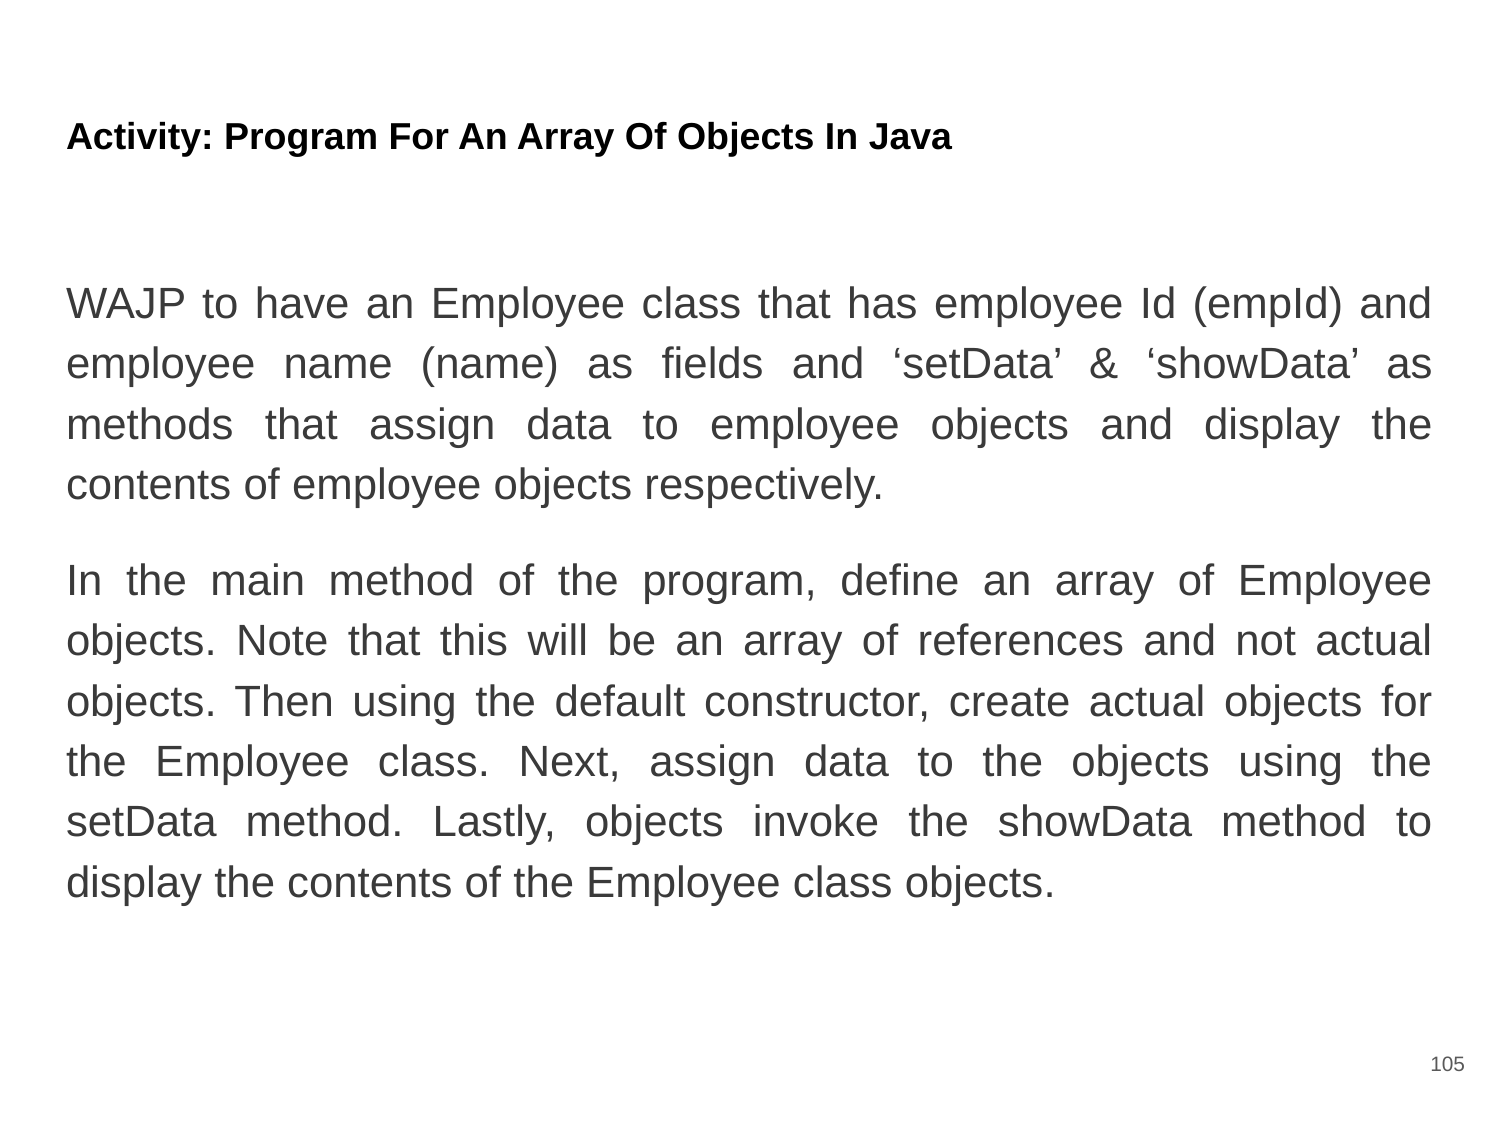

# Activity: Program For An Array Of Objects In Java
WAJP to have an Employee class that has employee Id (empId) and employee name (name) as fields and ‘setData’ & ‘showData’ as methods that assign data to employee objects and display the contents of employee objects respectively.
In the main method of the program, define an array of Employee objects. Note that this will be an array of references and not actual objects. Then using the default constructor, create actual objects for the Employee class. Next, assign data to the objects using the setData method. Lastly, objects invoke the showData method to display the contents of the Employee class objects.

105